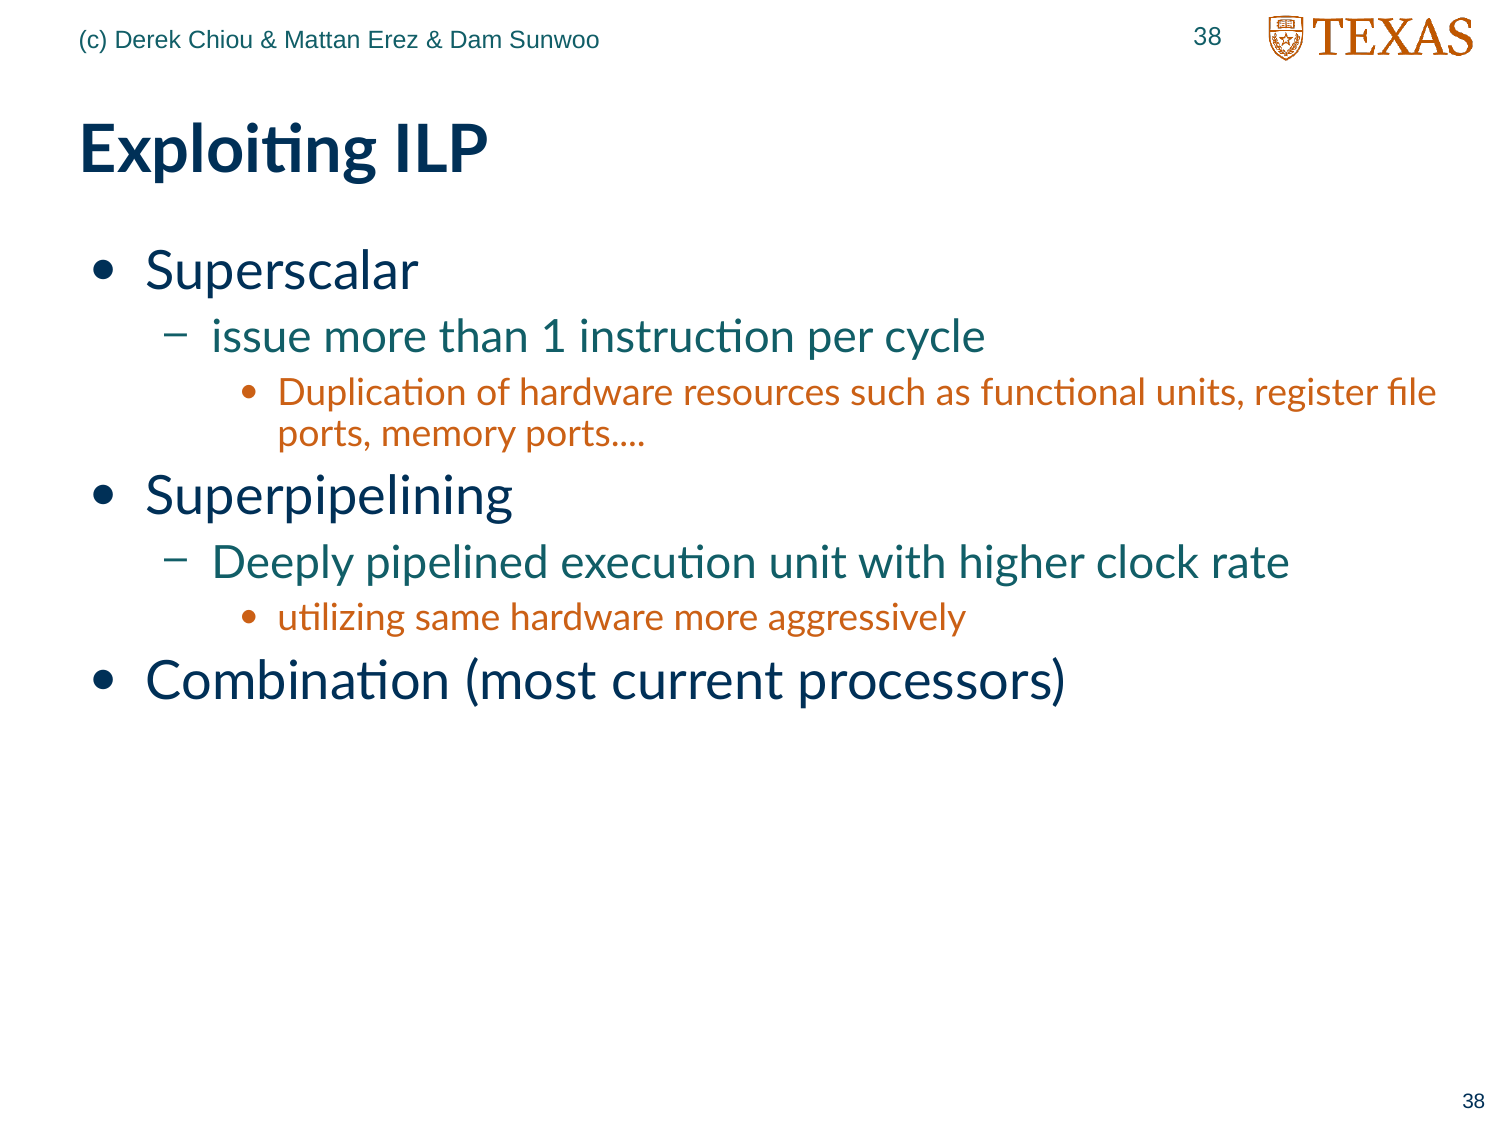

38
(c) Derek Chiou & Mattan Erez & Dam Sunwoo
# Exploiting ILP
Superscalar
issue more than 1 instruction per cycle
Duplication of hardware resources such as functional units, register file ports, memory ports....
Superpipelining
Deeply pipelined execution unit with higher clock rate
utilizing same hardware more aggressively
Combination (most current processors)
38